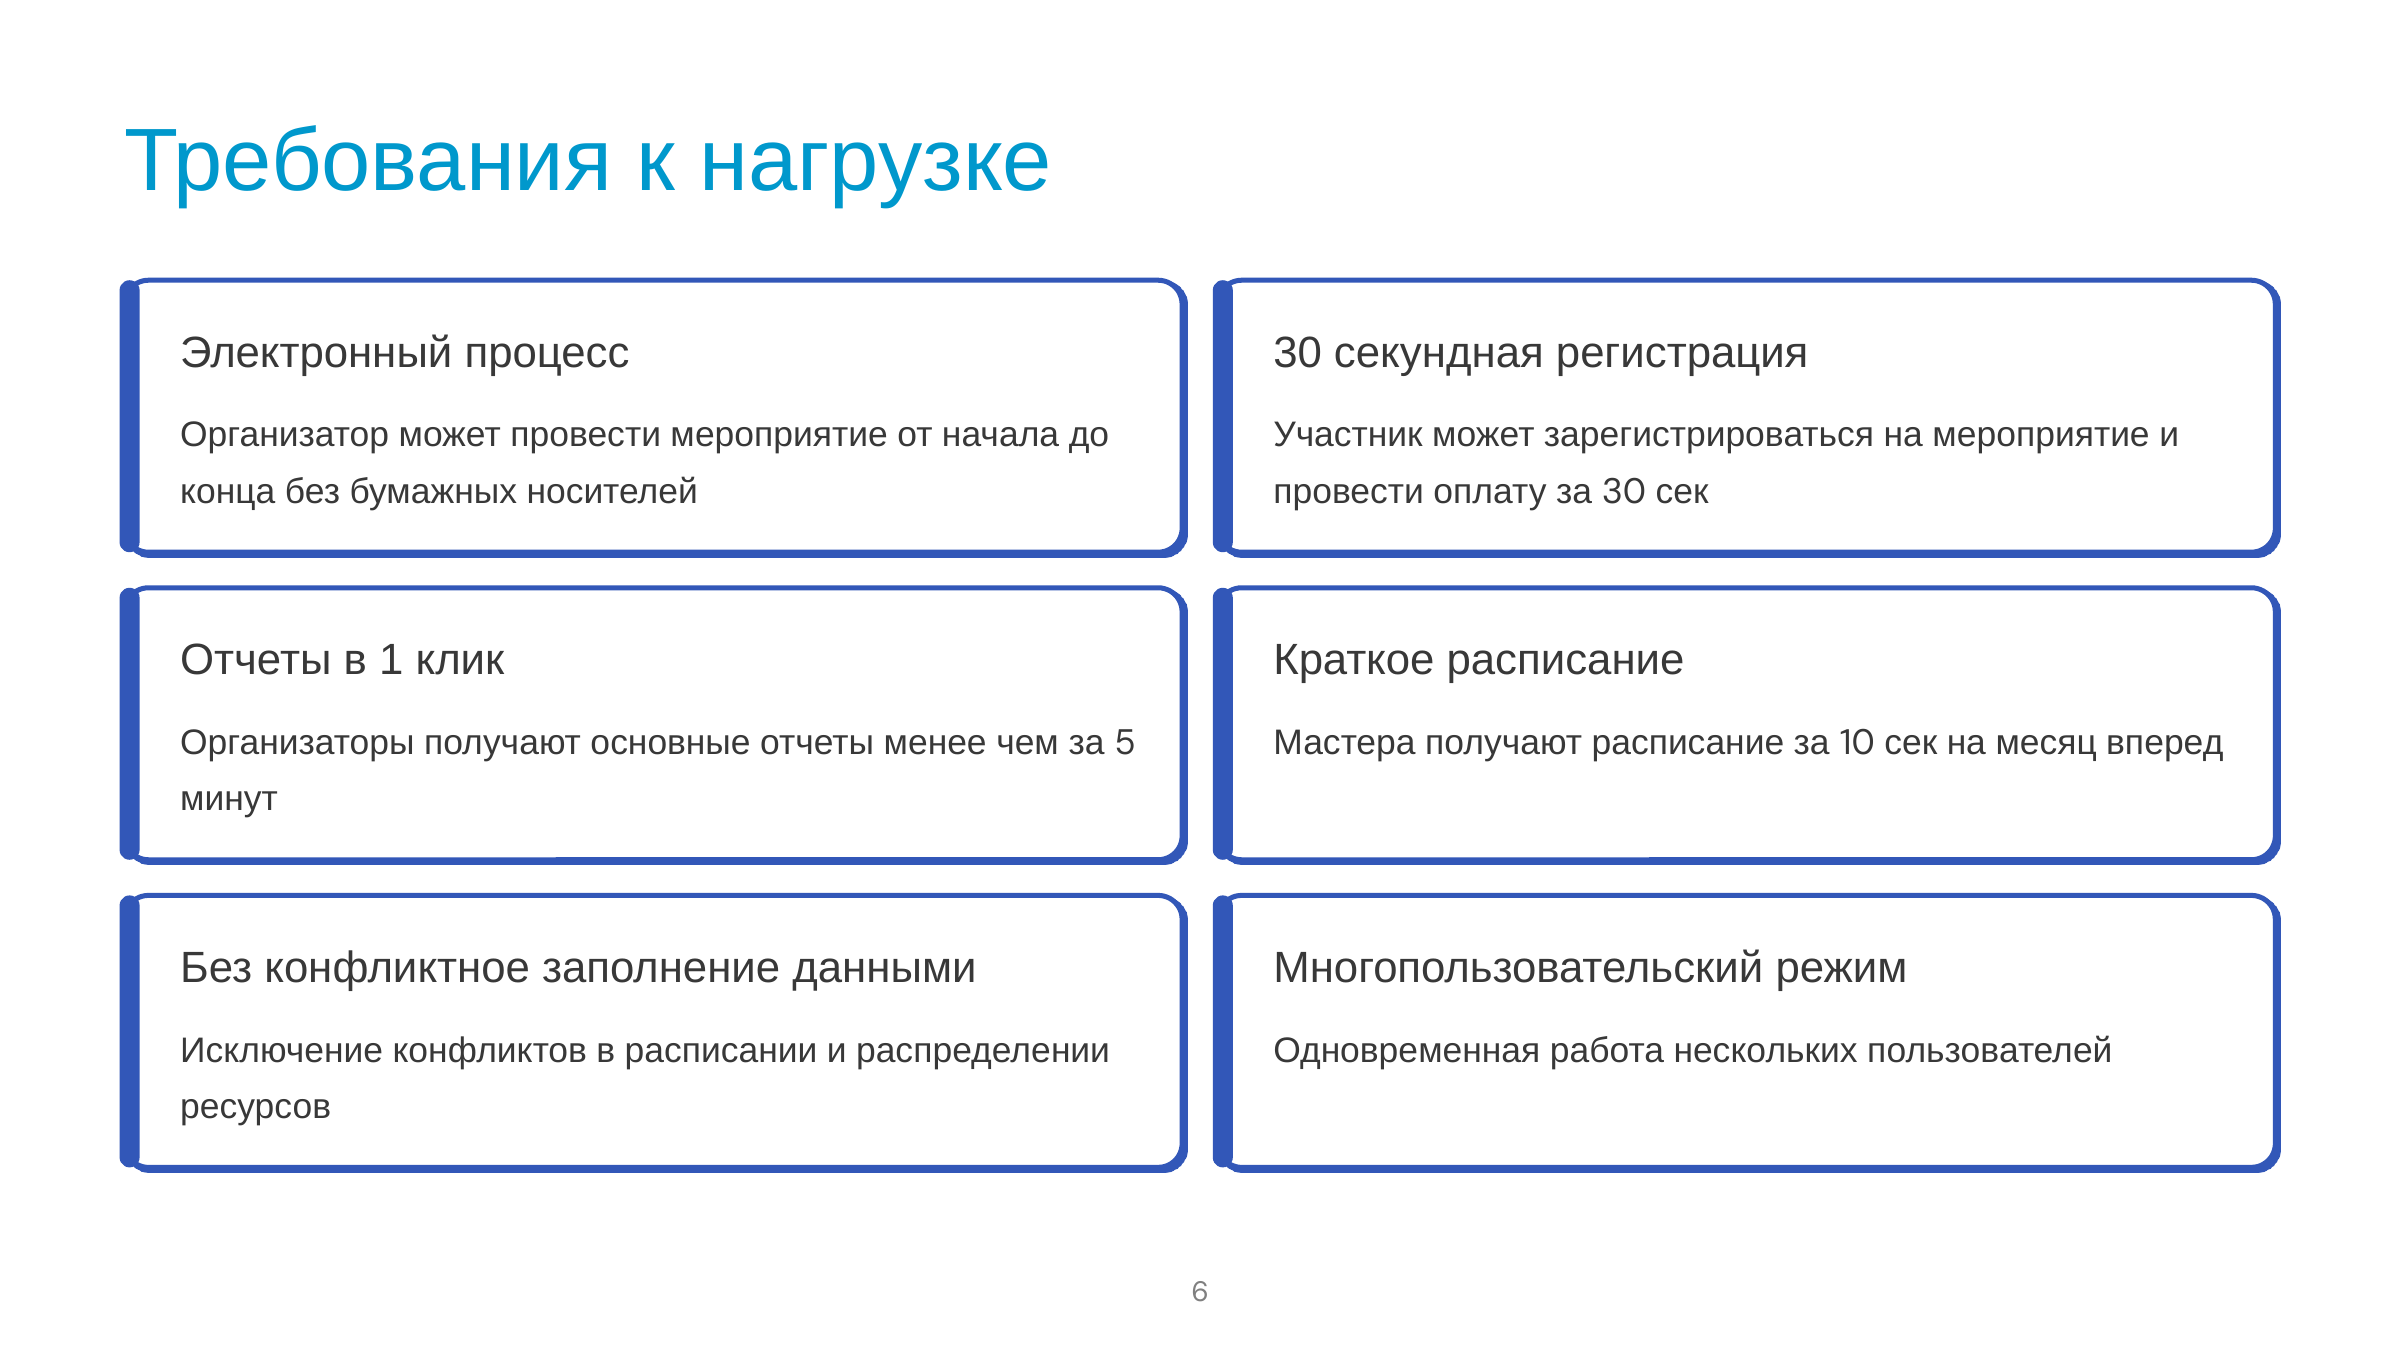

Требования к нагрузке

Электронный процесс
30 секундная регистрация
Организатор может провести мероприятие от начала до конца без бумажных носителей
Участник может зарегистрироваться на мероприятие и провести оплату за 30 сек

Отчеты в 1 клик
Краткое расписание
Организаторы получают основные отчеты менее чем за 5 минут
Мастера получают расписание за 10 сек на месяц вперед

Без конфликтное заполнение данными
Многопользовательский режим
Исключение конфликтов в расписании и распределении ресурсов
Одновременная работа нескольких пользователей
6